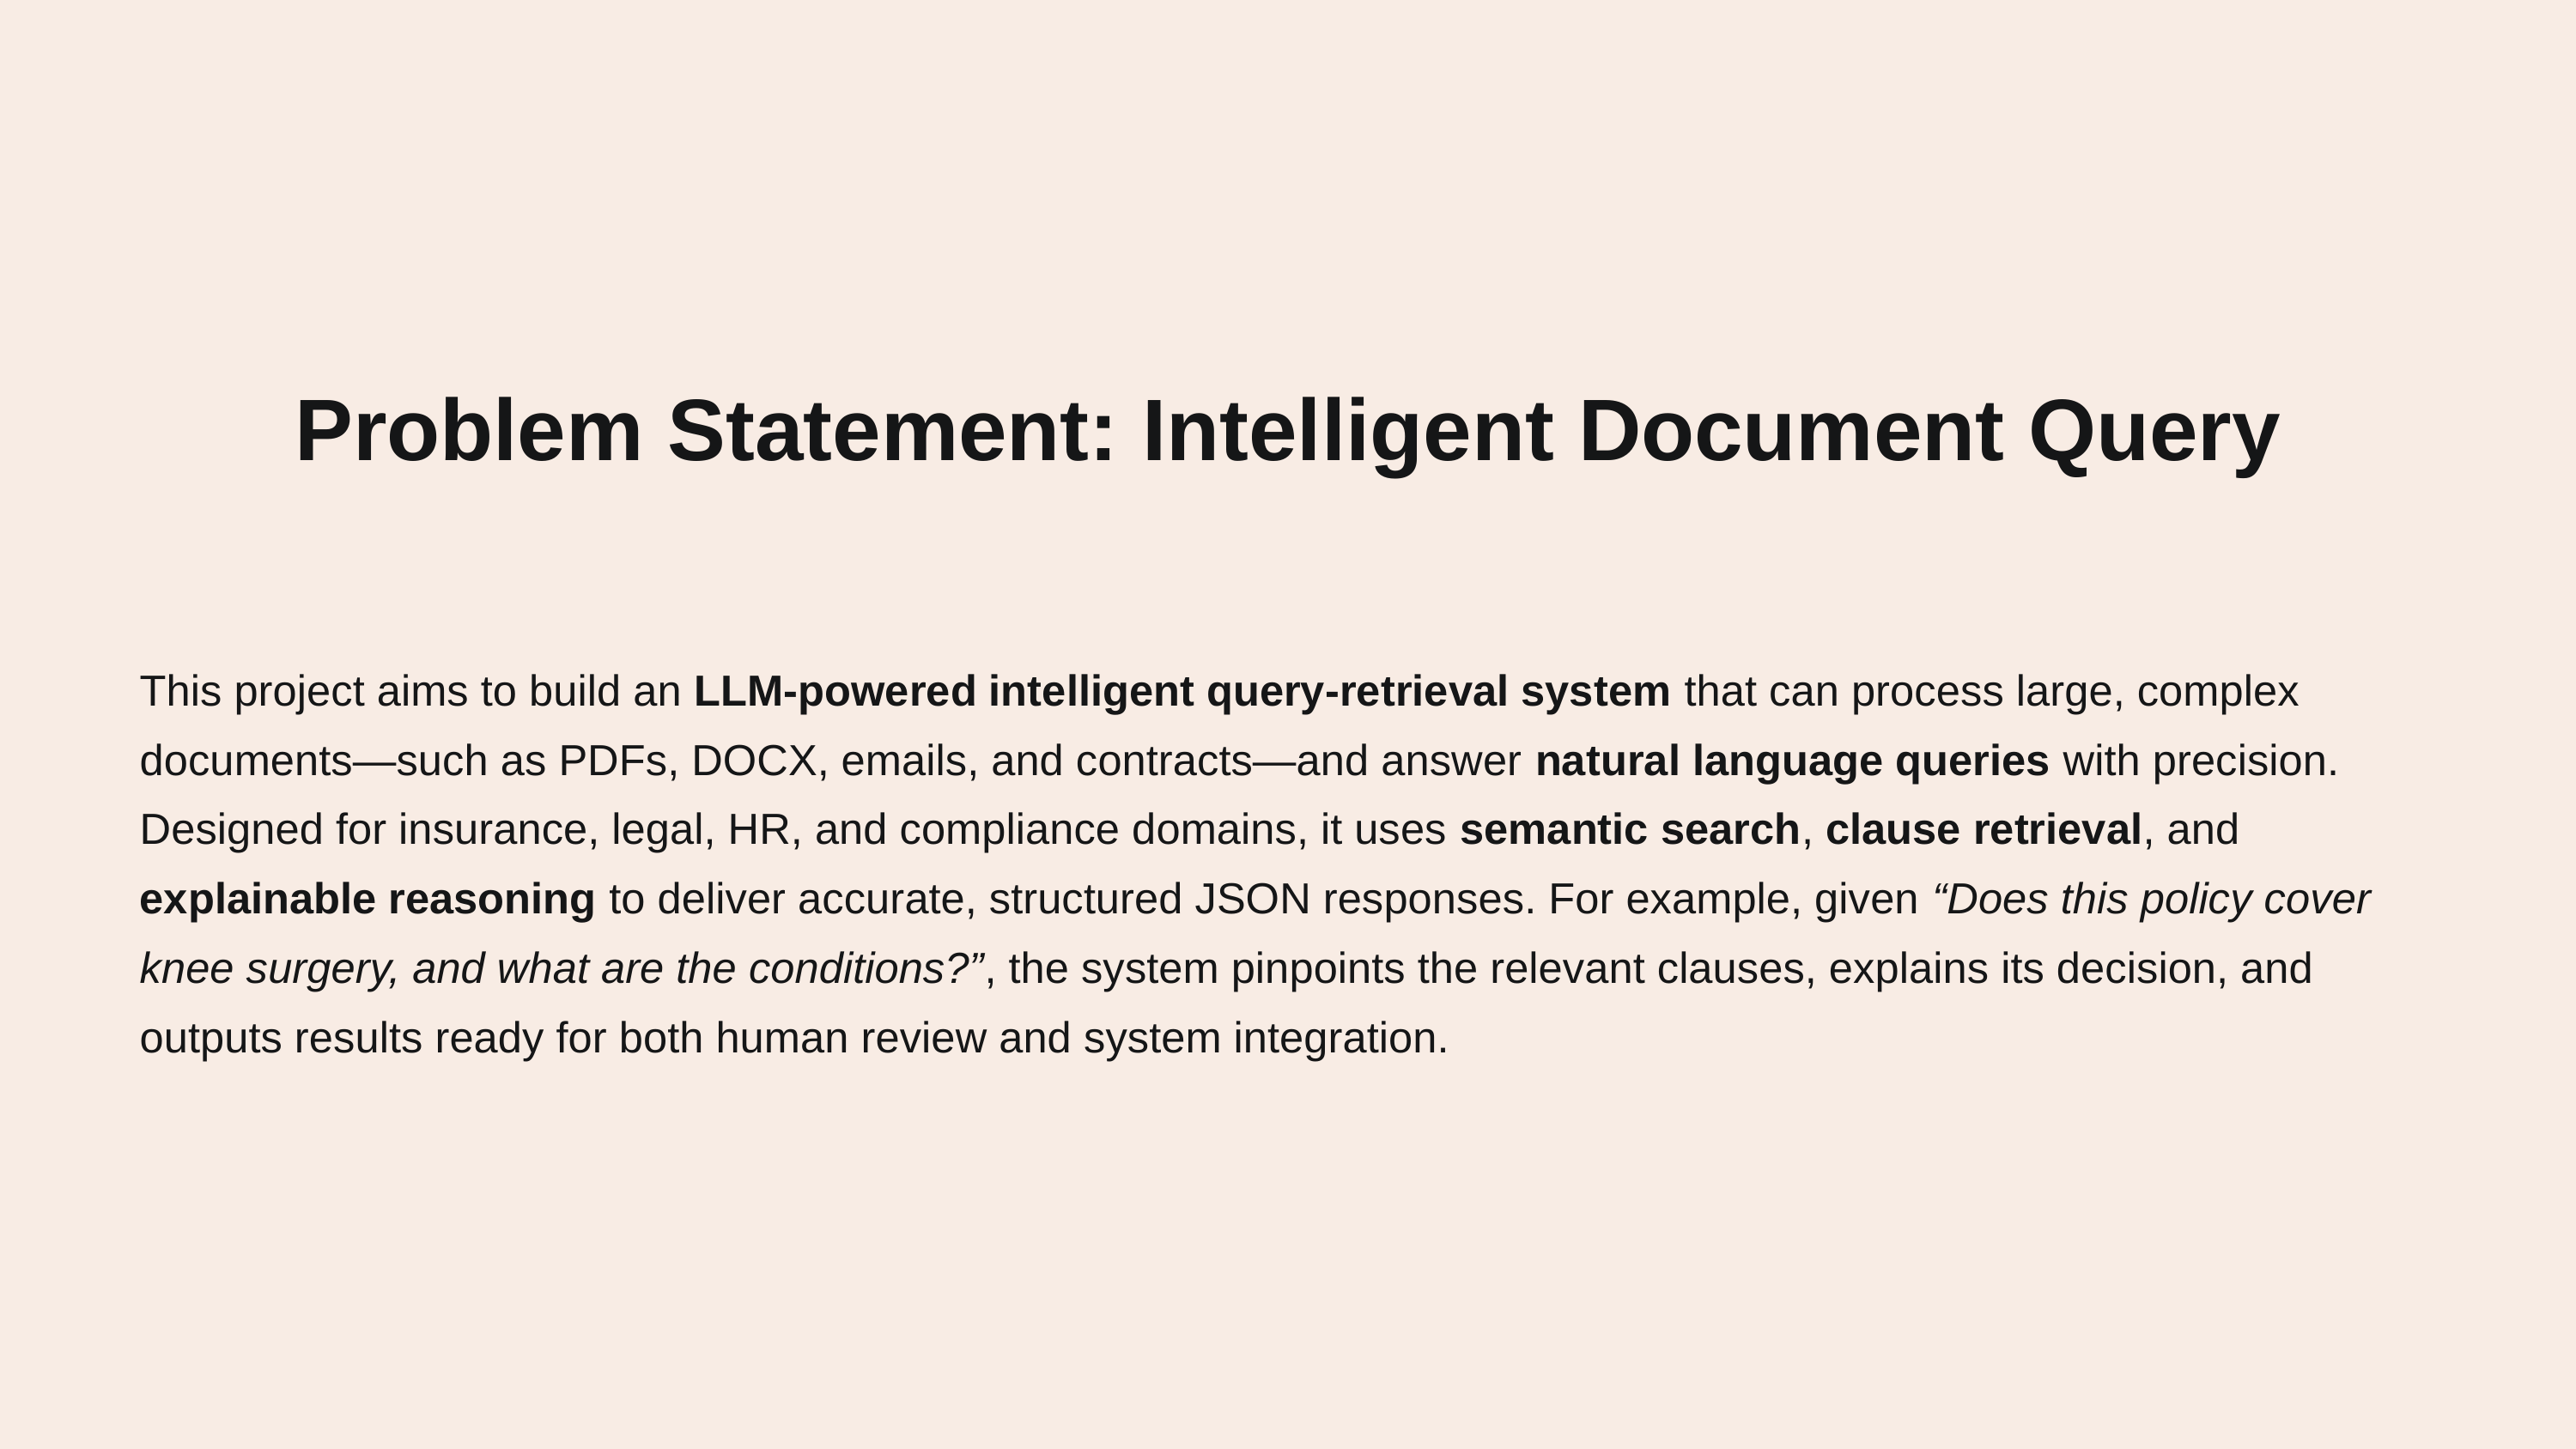

Problem Statement: Intelligent Document Query
This project aims to build an LLM-powered intelligent query-retrieval system that can process large, complex documents—such as PDFs, DOCX, emails, and contracts—and answer natural language queries with precision. Designed for insurance, legal, HR, and compliance domains, it uses semantic search, clause retrieval, and explainable reasoning to deliver accurate, structured JSON responses. For example, given “Does this policy cover knee surgery, and what are the conditions?”, the system pinpoints the relevant clauses, explains its decision, and outputs results ready for both human review and system integration.